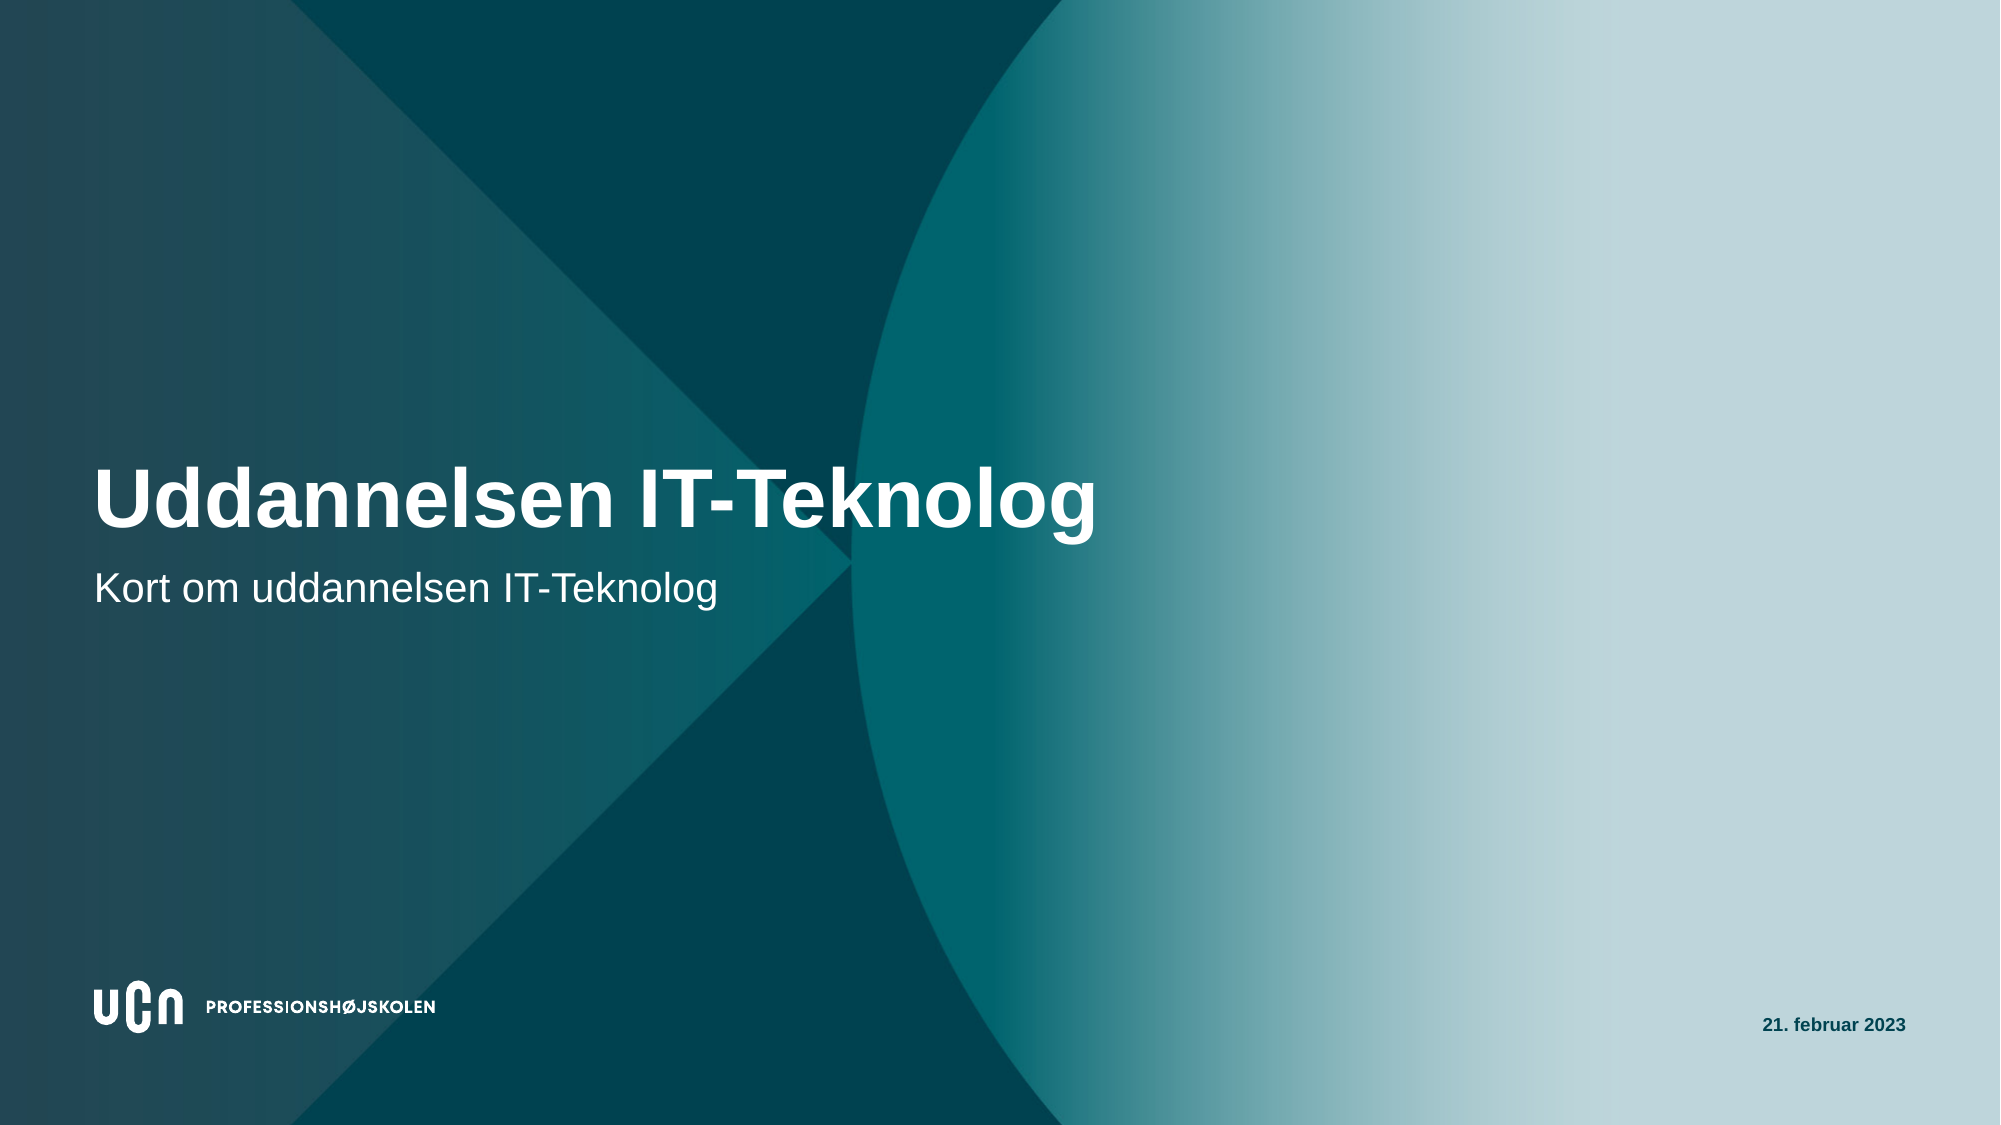

# Uddannelsen IT-Teknolog
Kort om uddannelsen IT-Teknolog
04-11-2025
3